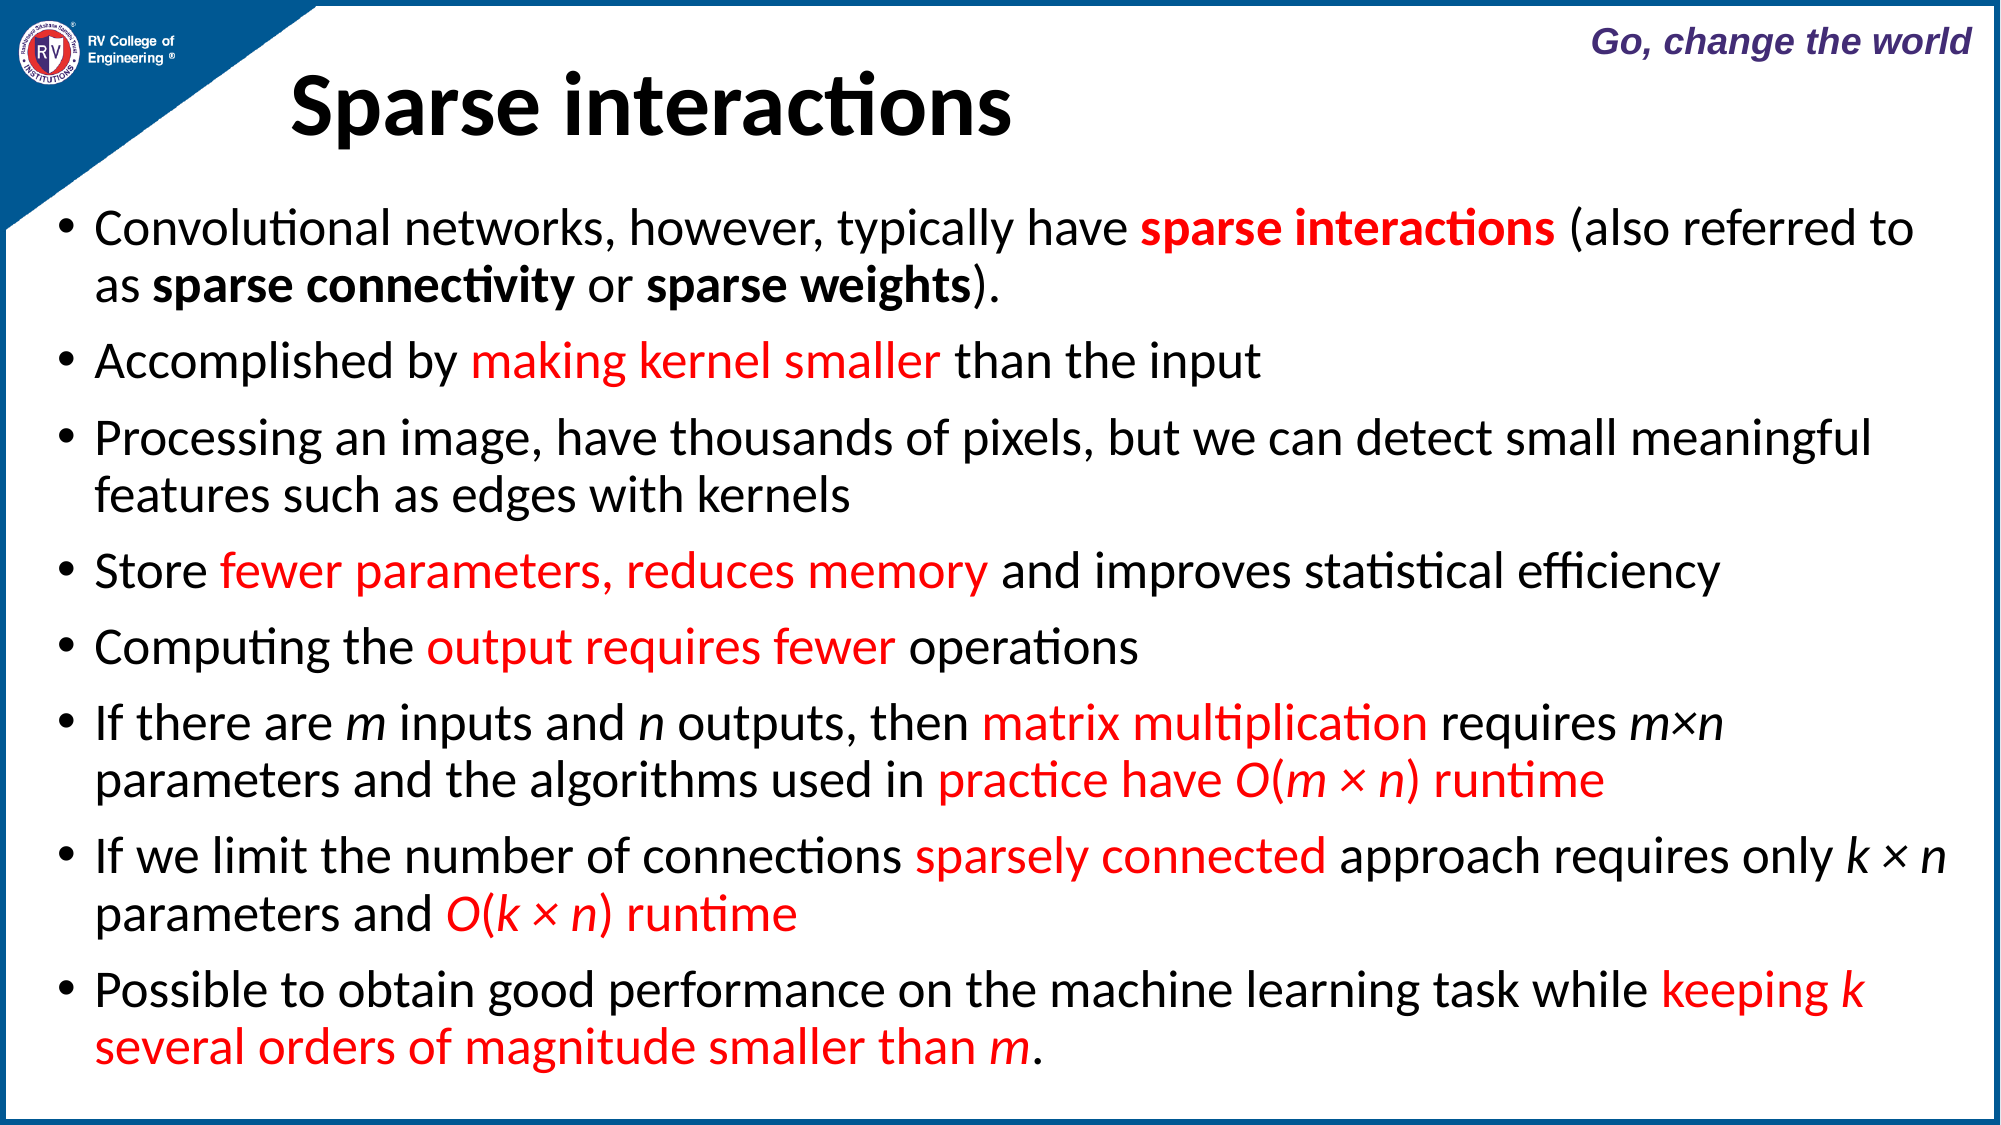

# Sparse interactions
Convolutional networks, however, typically have sparse interactions (also referred to as sparse connectivity or sparse weights).
Accomplished by making kernel smaller than the input
Processing an image, have thousands of pixels, but we can detect small meaningful features such as edges with kernels
Store fewer parameters, reduces memory and improves statistical efficiency
Computing the output requires fewer operations
If there are m inputs and n outputs, then matrix multiplication requires m×n parameters and the algorithms used in practice have O(m × n) runtime
If we limit the number of connections sparsely connected approach requires only k × n parameters and O(k × n) runtime
Possible to obtain good performance on the machine learning task while keeping k several orders of magnitude smaller than m.